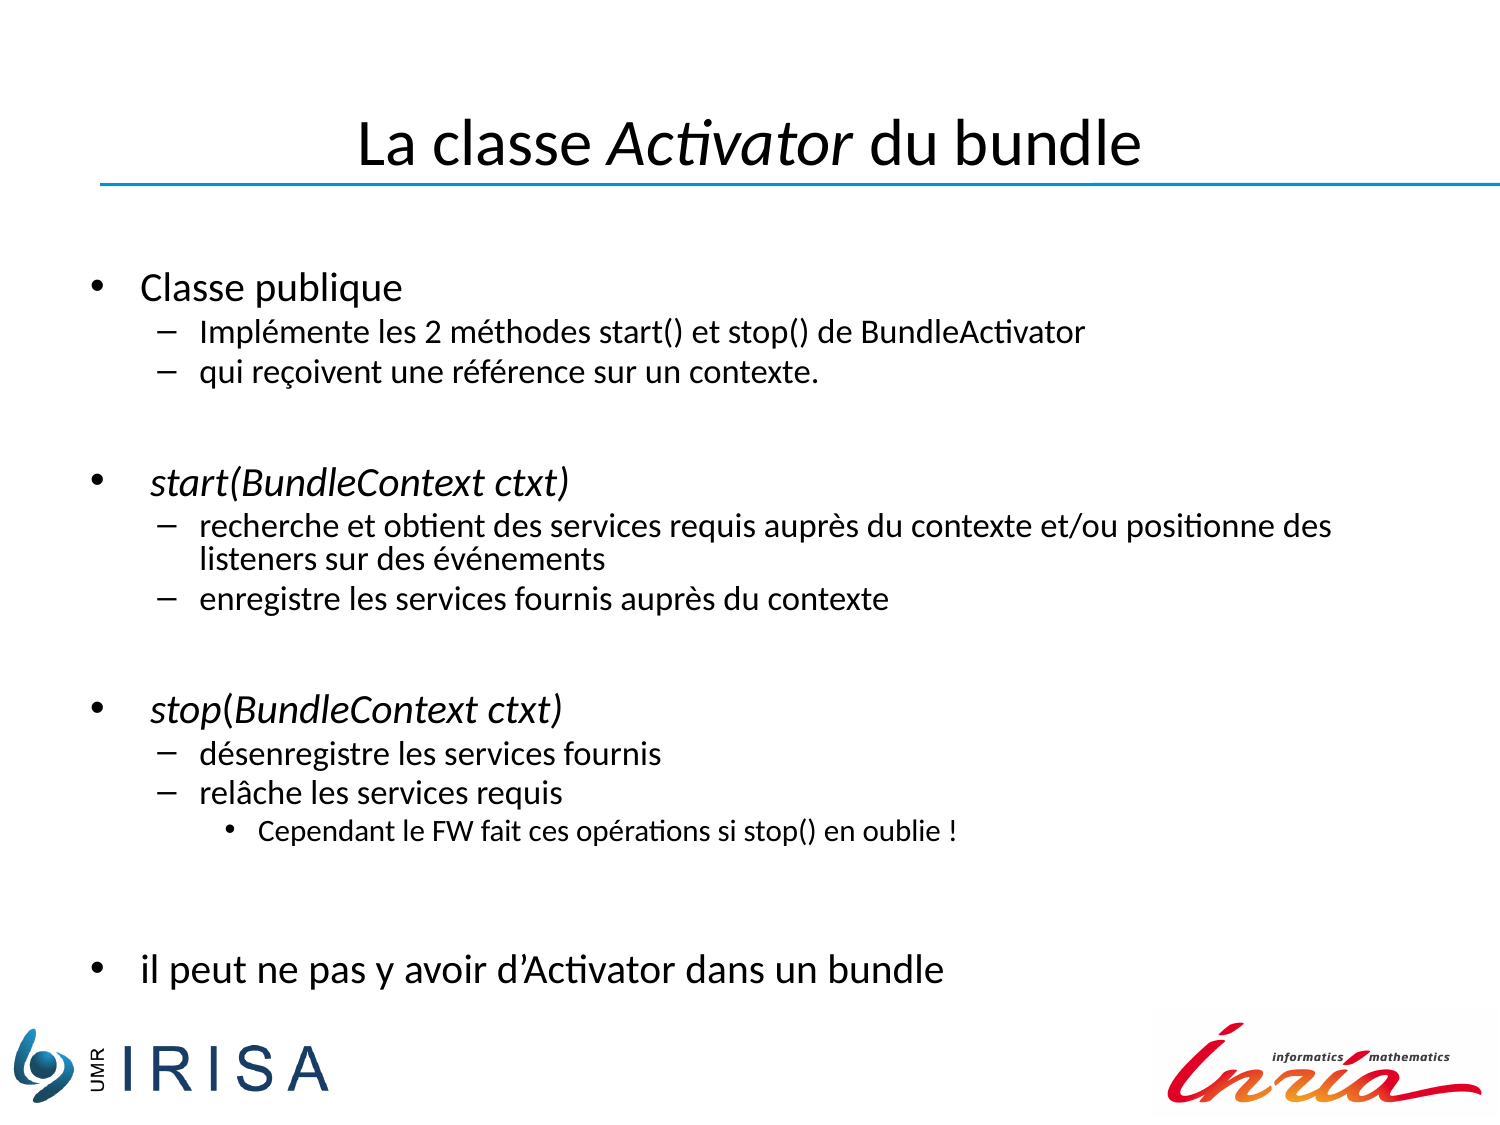

# La classe Activator du bundle
Classe publique
Implémente les 2 méthodes start() et stop() de BundleActivator
qui reçoivent une référence sur un contexte.

 start(BundleContext ctxt)
recherche et obtient des services requis auprès du contexte et/ou positionne des listeners sur des événements
enregistre les services fournis auprès du contexte

 stop(BundleContext ctxt)
désenregistre les services fournis
relâche les services requis
Cependant le FW fait ces opérations si stop() en oublie !

il peut ne pas y avoir d’Activator dans un bundle